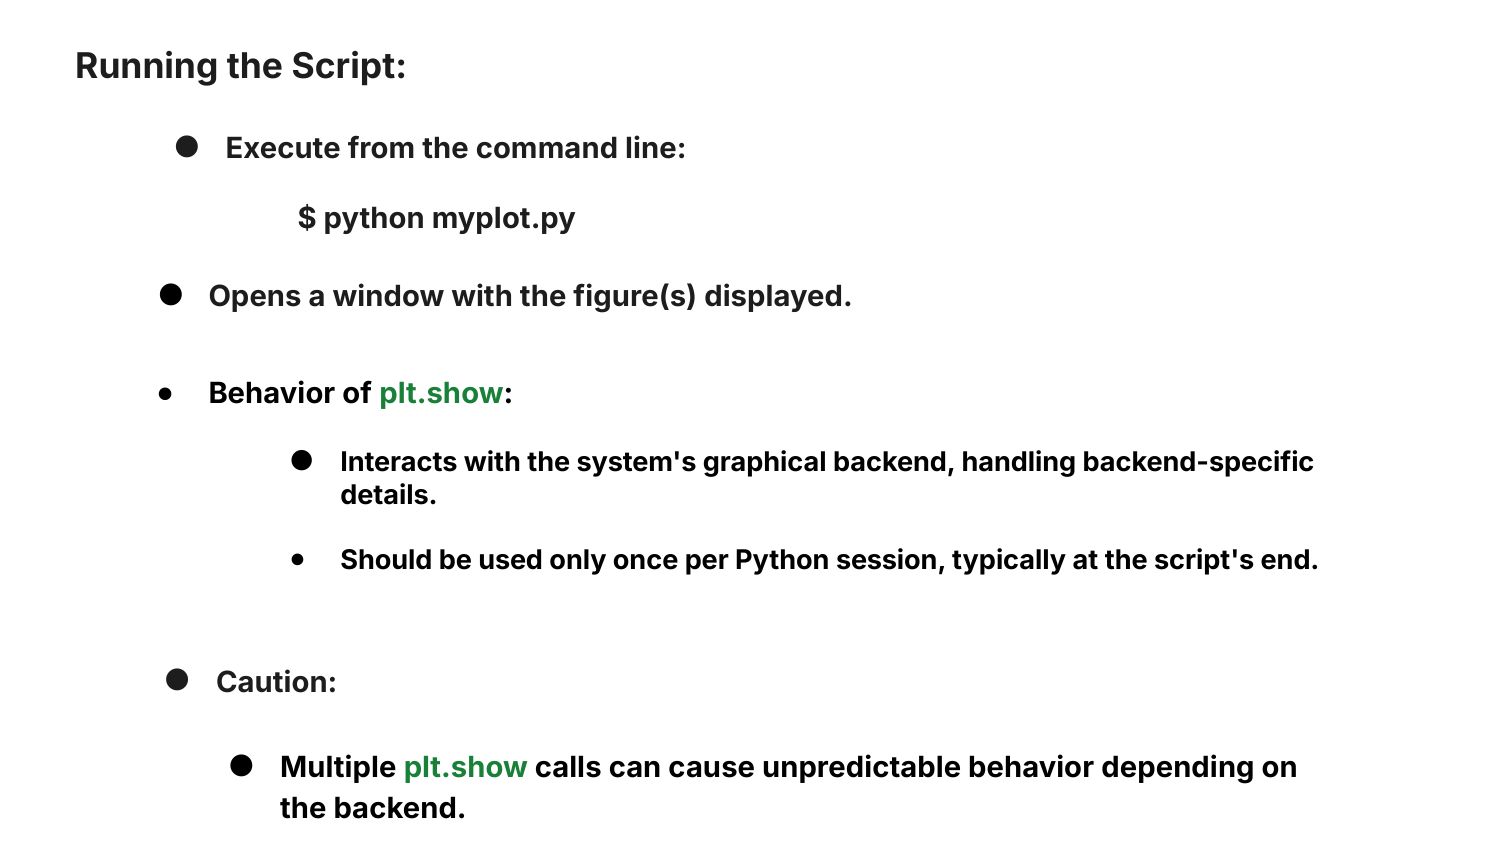

Running the Script:
Execute from the command line:

                     $ python myplot.py
Opens a window with the figure(s) displayed.
Behavior of plt.show:
Interacts with the system's graphical backend, handling backend-specific details.

Should be used only once per Python session, typically at the script's end.

Caution:
Multiple plt.show calls can cause unpredictable behavior depending on the backend.